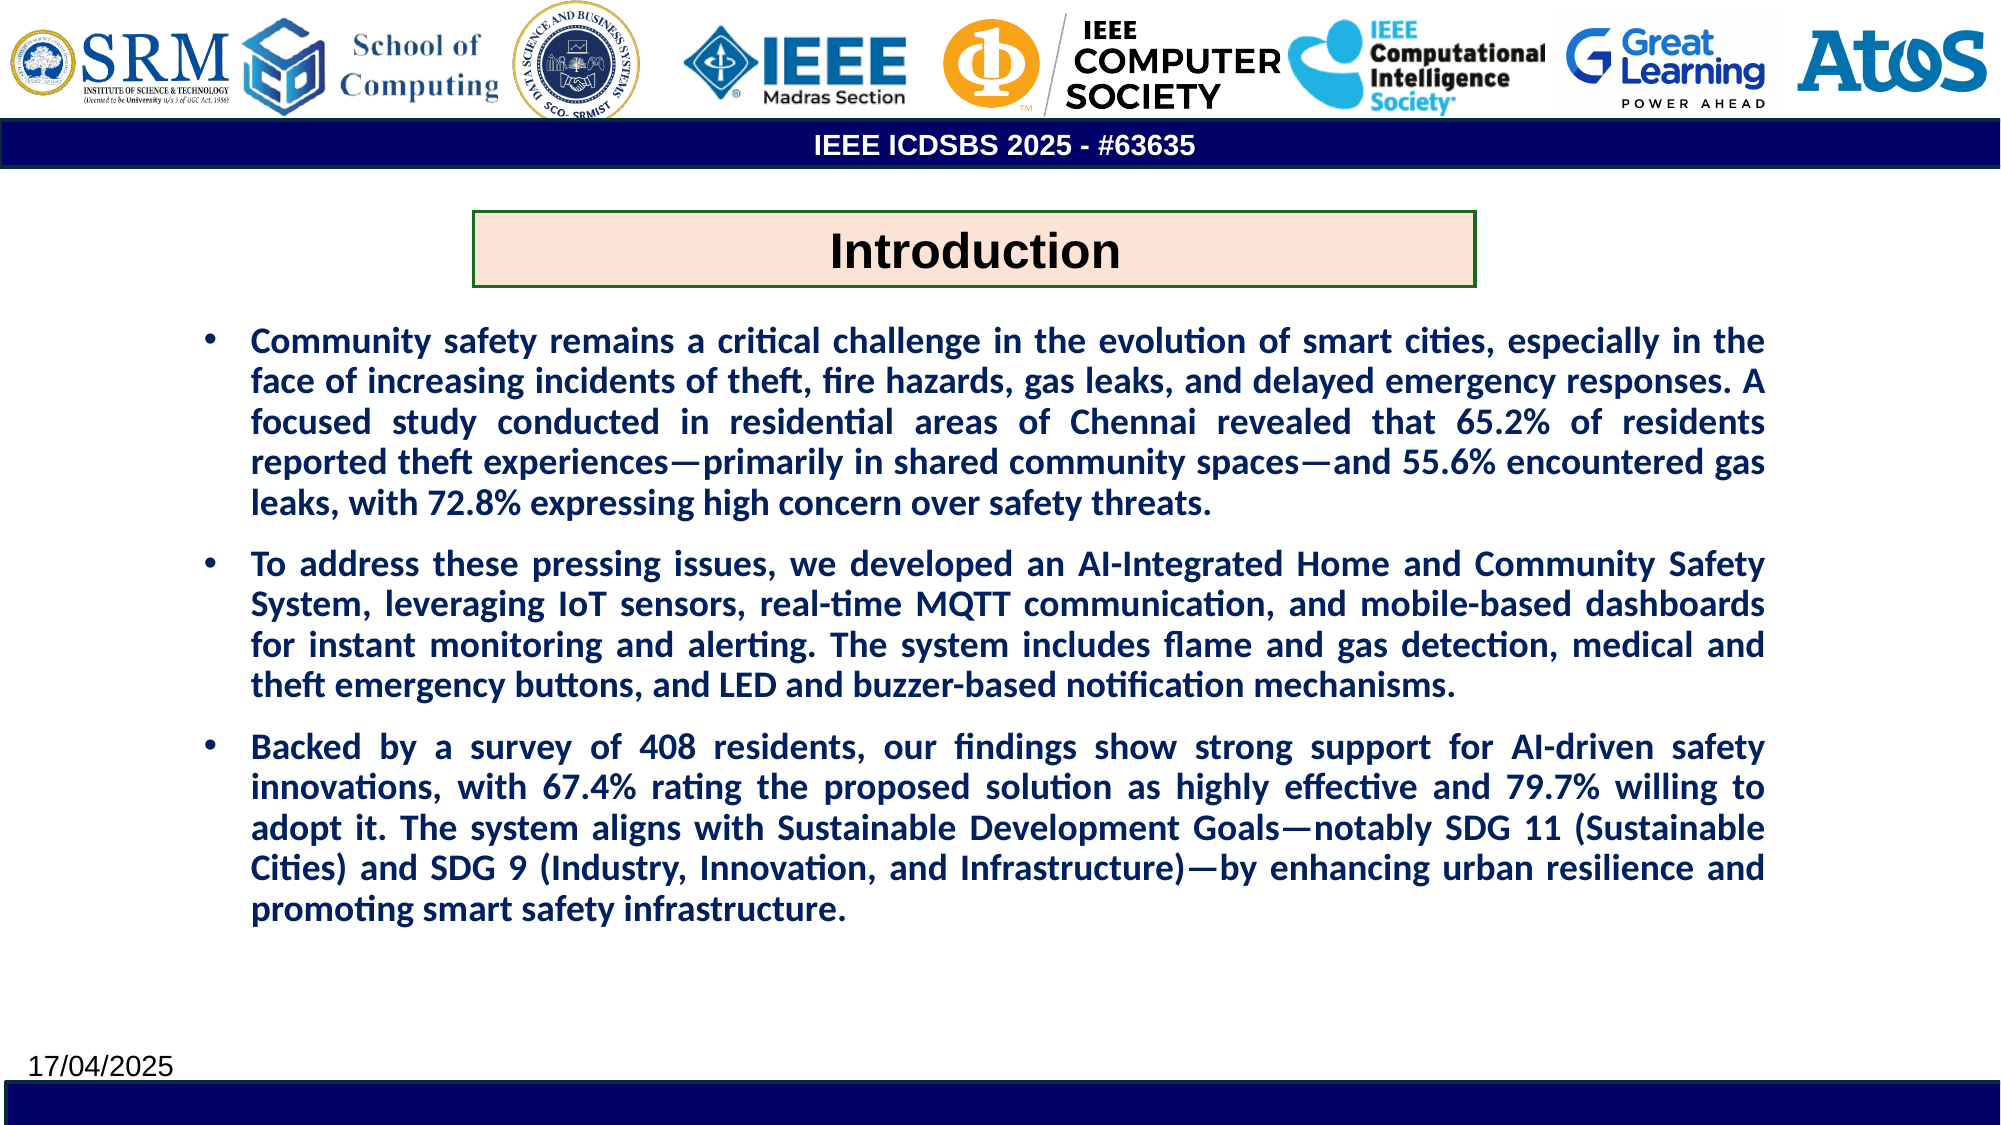

Introduction
Community safety remains a critical challenge in the evolution of smart cities, especially in the face of increasing incidents of theft, fire hazards, gas leaks, and delayed emergency responses. A focused study conducted in residential areas of Chennai revealed that 65.2% of residents reported theft experiences—primarily in shared community spaces—and 55.6% encountered gas leaks, with 72.8% expressing high concern over safety threats.
To address these pressing issues, we developed an AI-Integrated Home and Community Safety System, leveraging IoT sensors, real-time MQTT communication, and mobile-based dashboards for instant monitoring and alerting. The system includes flame and gas detection, medical and theft emergency buttons, and LED and buzzer-based notification mechanisms.
Backed by a survey of 408 residents, our findings show strong support for AI-driven safety innovations, with 67.4% rating the proposed solution as highly effective and 79.7% willing to adopt it. The system aligns with Sustainable Development Goals—notably SDG 11 (Sustainable Cities) and SDG 9 (Industry, Innovation, and Infrastructure)—by enhancing urban resilience and promoting smart safety infrastructure.

17/04/2025